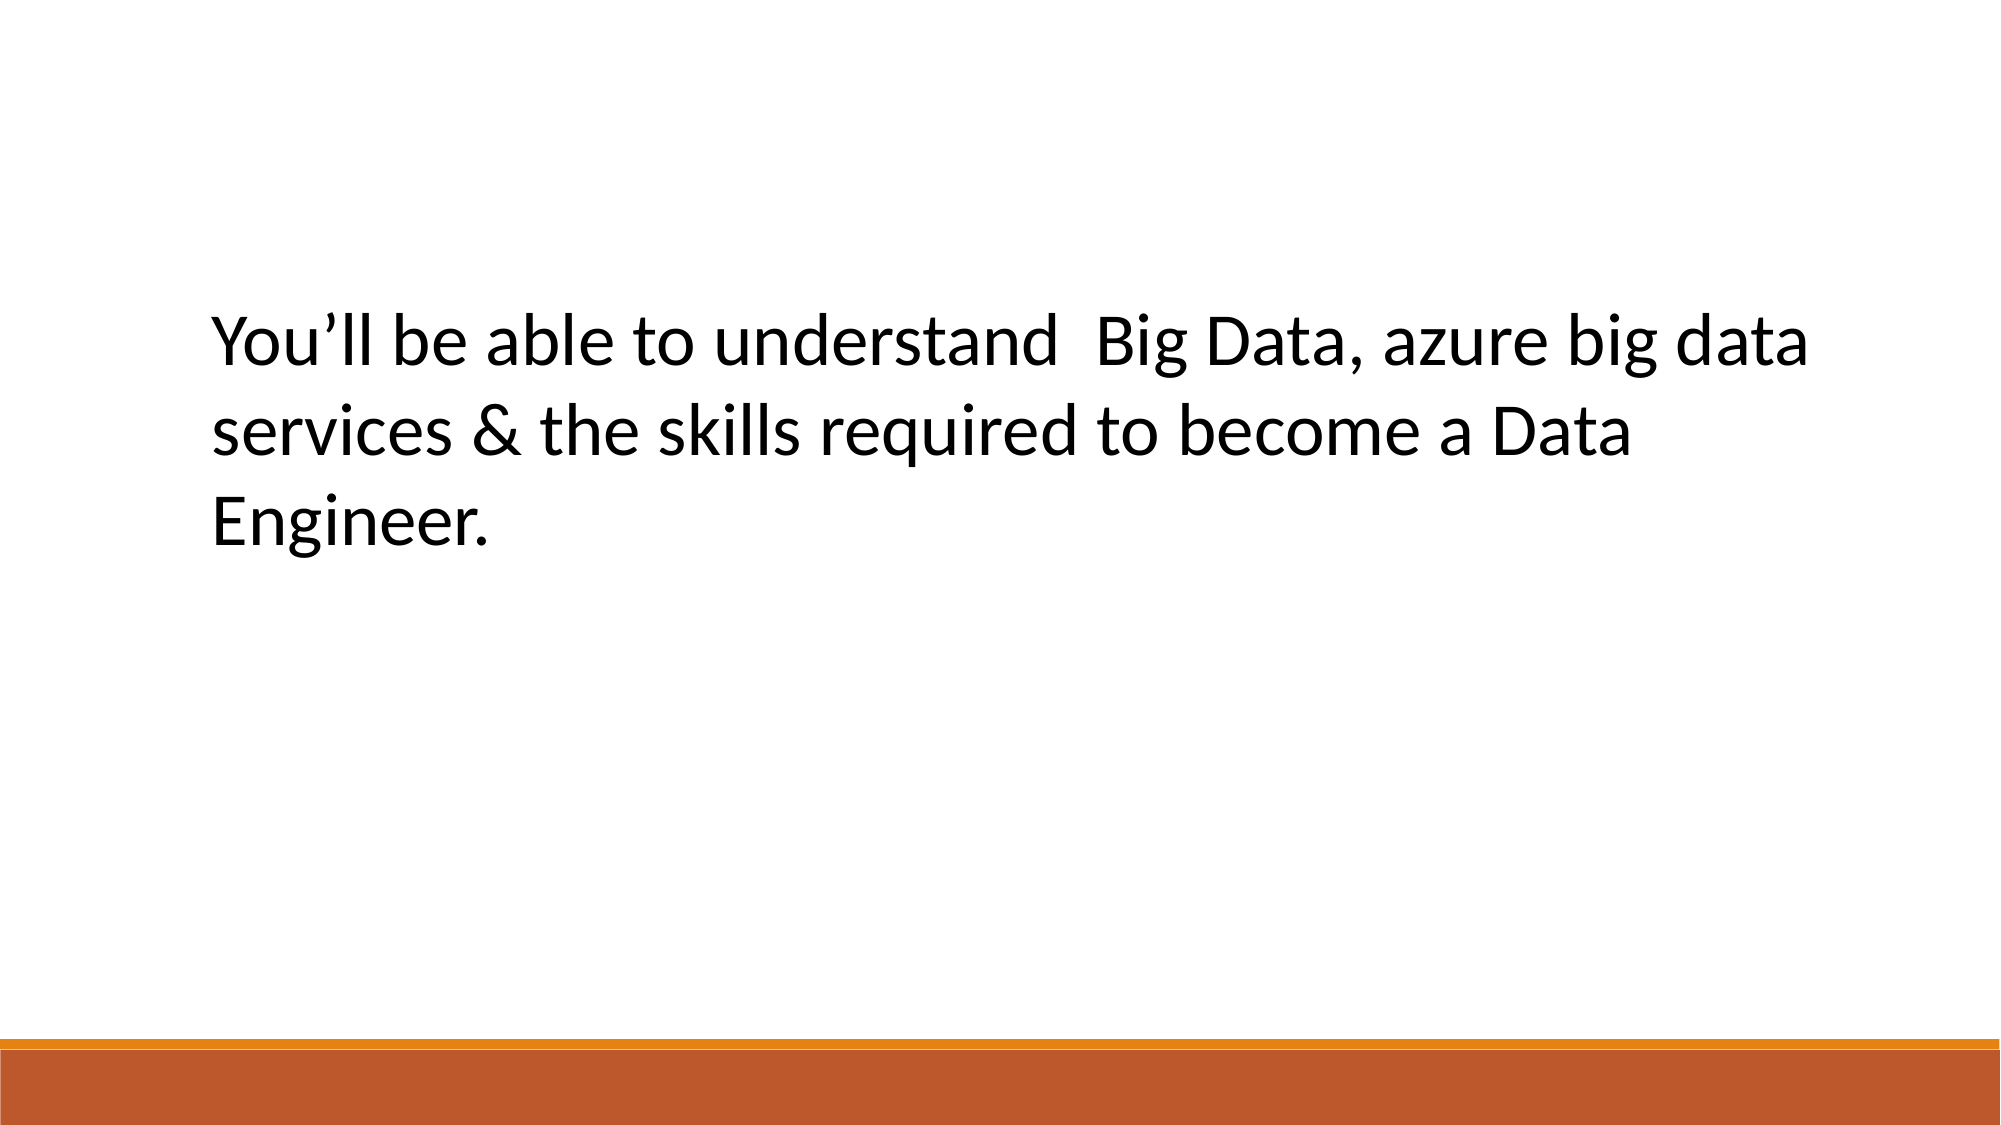

You’ll be able to understand  Big Data, azure big data services & the skills required to become a Data Engineer.